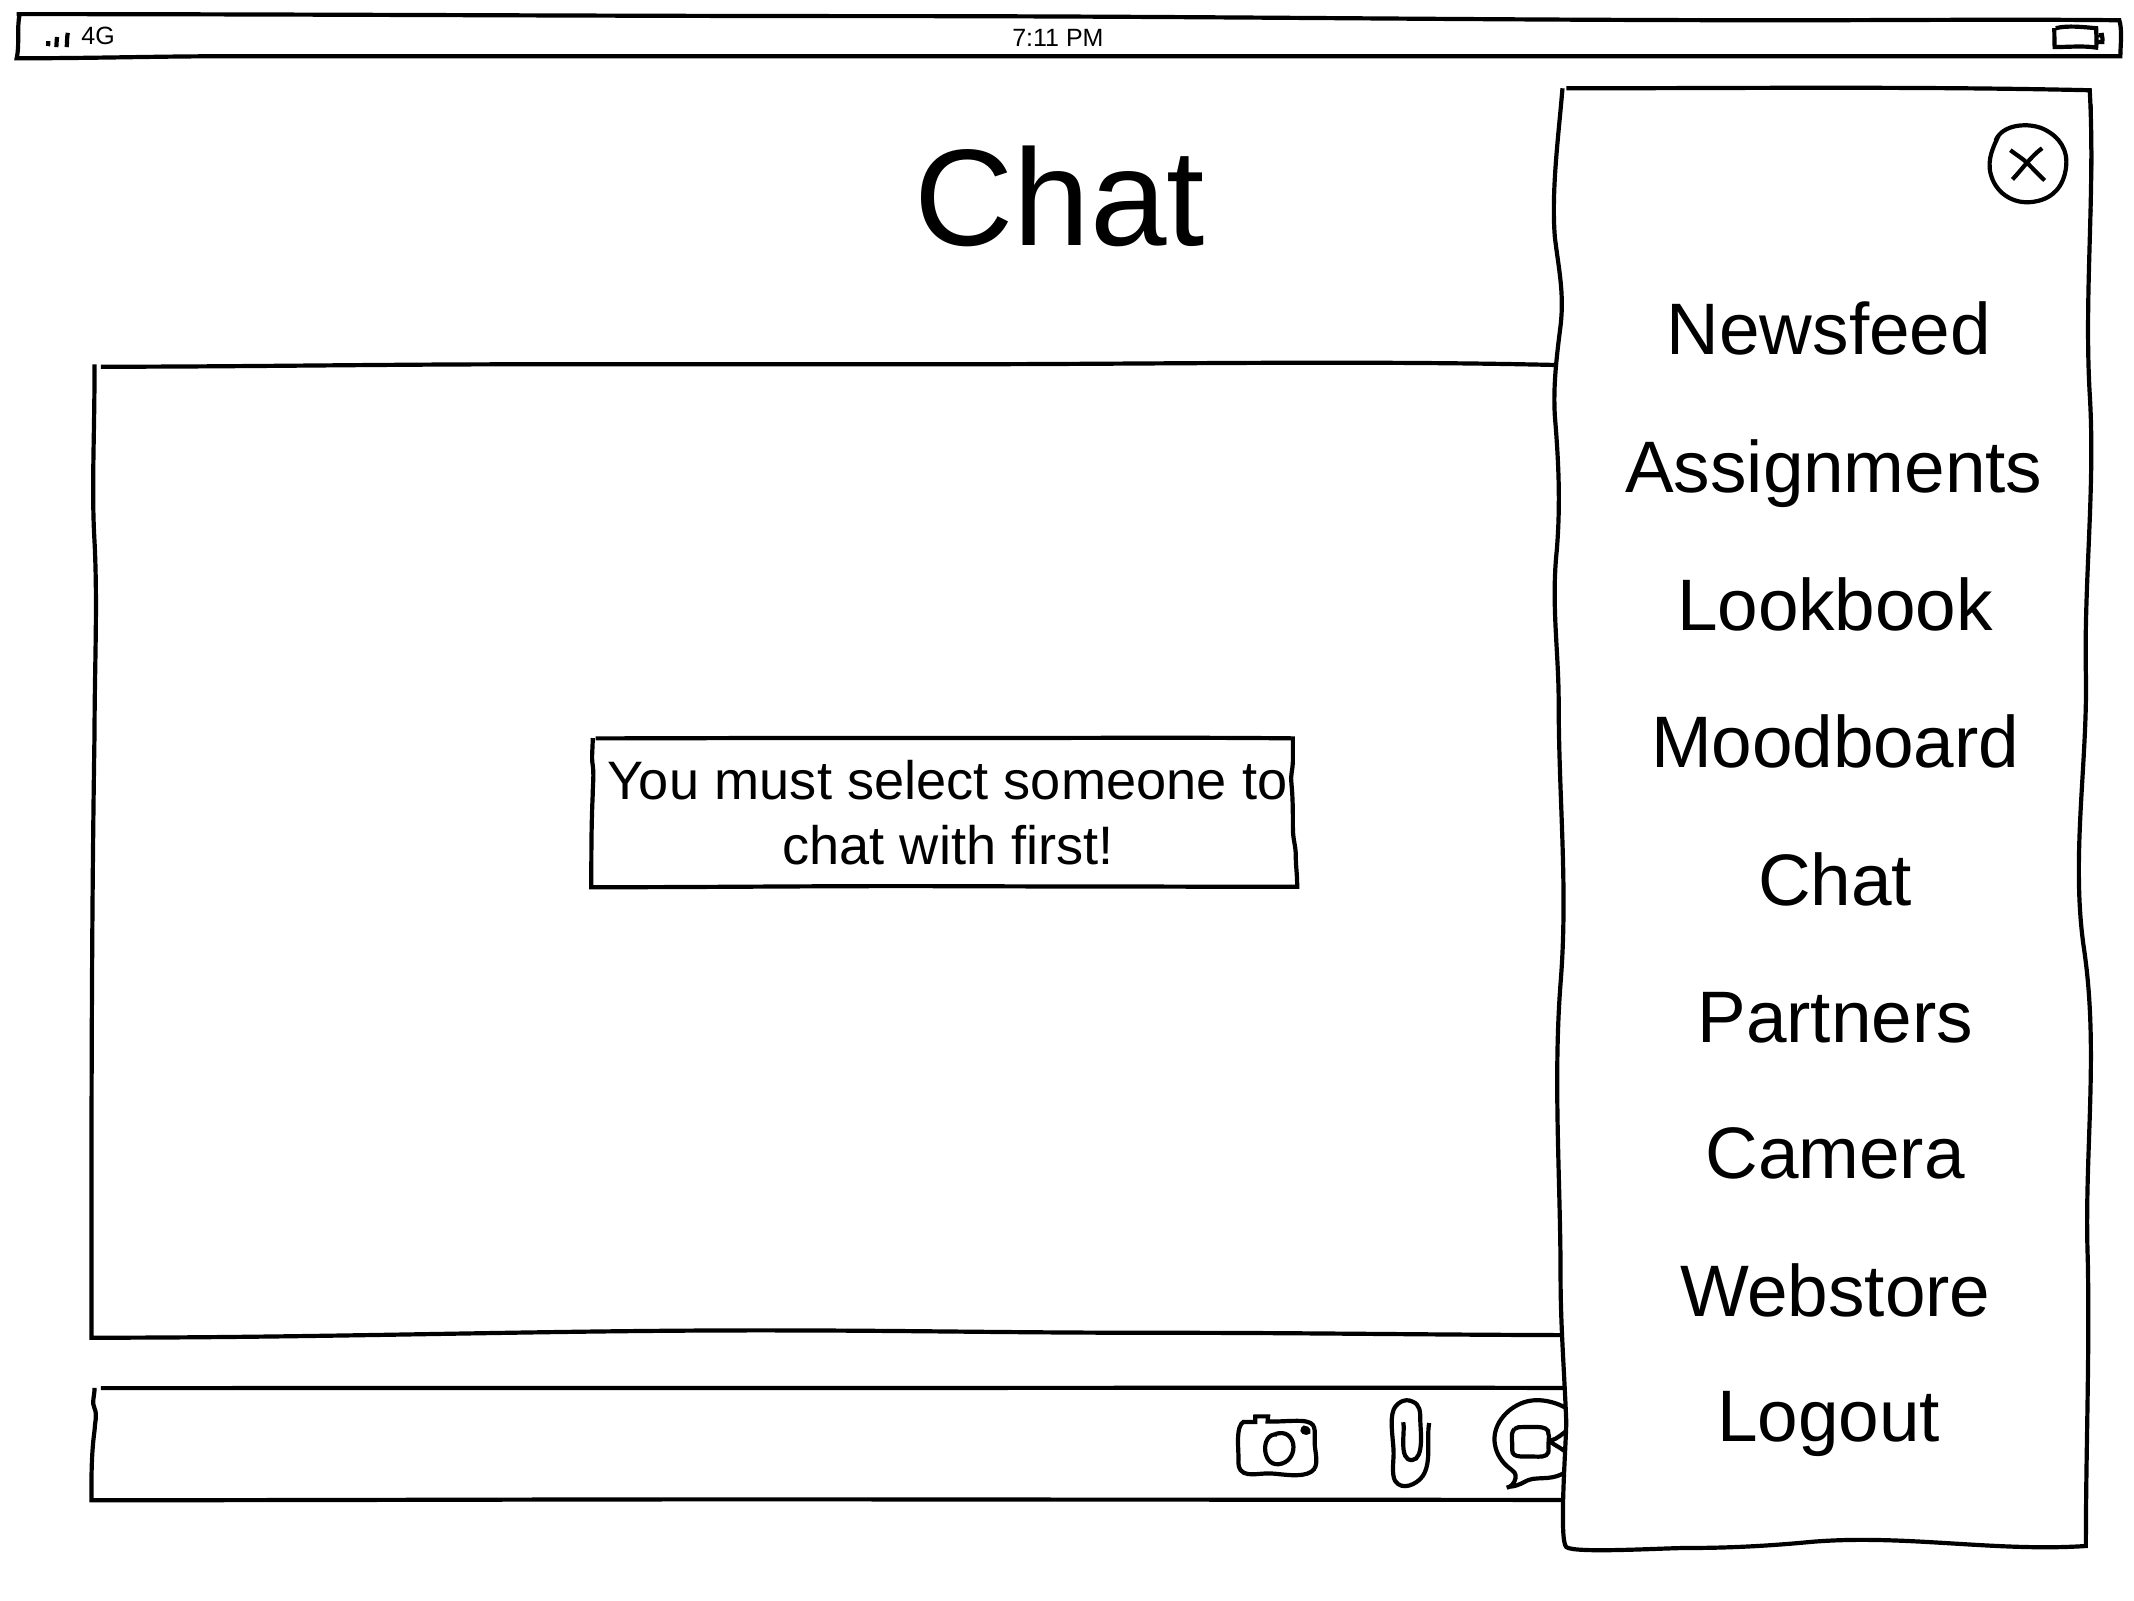

4G

7:11 PM

Newsfeed
Assignments
Lookbook
Moodboard
Chat
Partners
Camera
Webstore
Chat

Vera Planet

Nick Frost

Peter Klus

Nicky Fer

You must select someone to chat with first!
Cindy Zijlstra

Tanne Baum

Logout